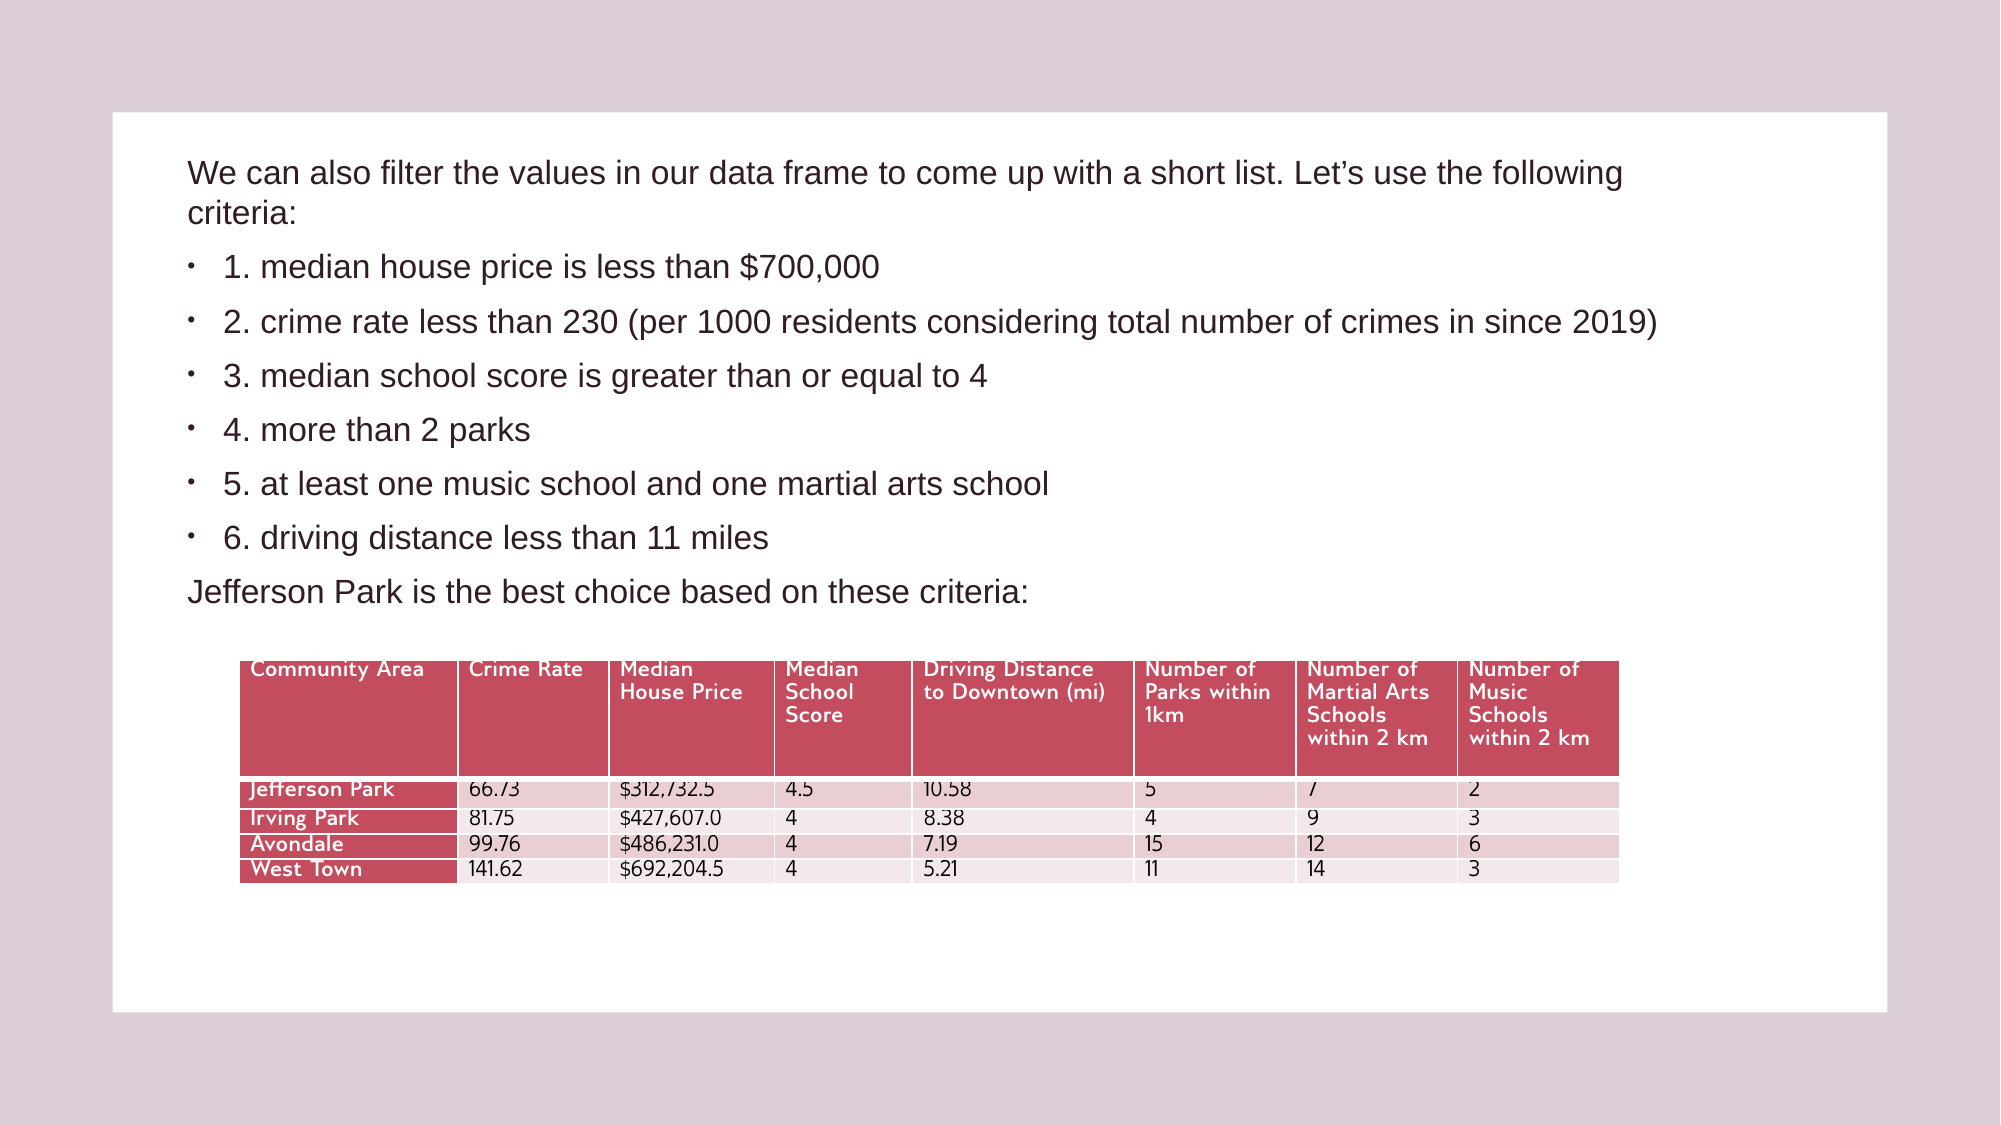

We can also filter the values in our data frame to come up with a short list. Let’s use the following criteria:
1. median house price is less than $700,000
2. crime rate less than 230 (per 1000 residents considering total number of crimes in since 2019)
3. median school score is greater than or equal to 4
4. more than 2 parks
5. at least one music school and one martial arts school
6. driving distance less than 11 miles
Jefferson Park is the best choice based on these criteria:
| Community Area | Crime Rate | Median House Price | Median School Score | Driving Distance to Downtown (mi) | Number of Parks within 1km | Number of Martial Arts Schools within 2 km | Number of Music Schools within 2 km |
| --- | --- | --- | --- | --- | --- | --- | --- |
| Jefferson Park | 66.73 | $312,732.5 | 4.5 | 10.58 | 5 | 7 | 2 |
| Irving Park | 81.75 | $427,607.0 | 4 | 8.38 | 4 | 9 | 3 |
| Avondale | 99.76 | $486,231.0 | 4 | 7.19 | 15 | 12 | 6 |
| West Town | 141.62 | $692,204.5 | 4 | 5.21 | 11 | 14 | 3 |